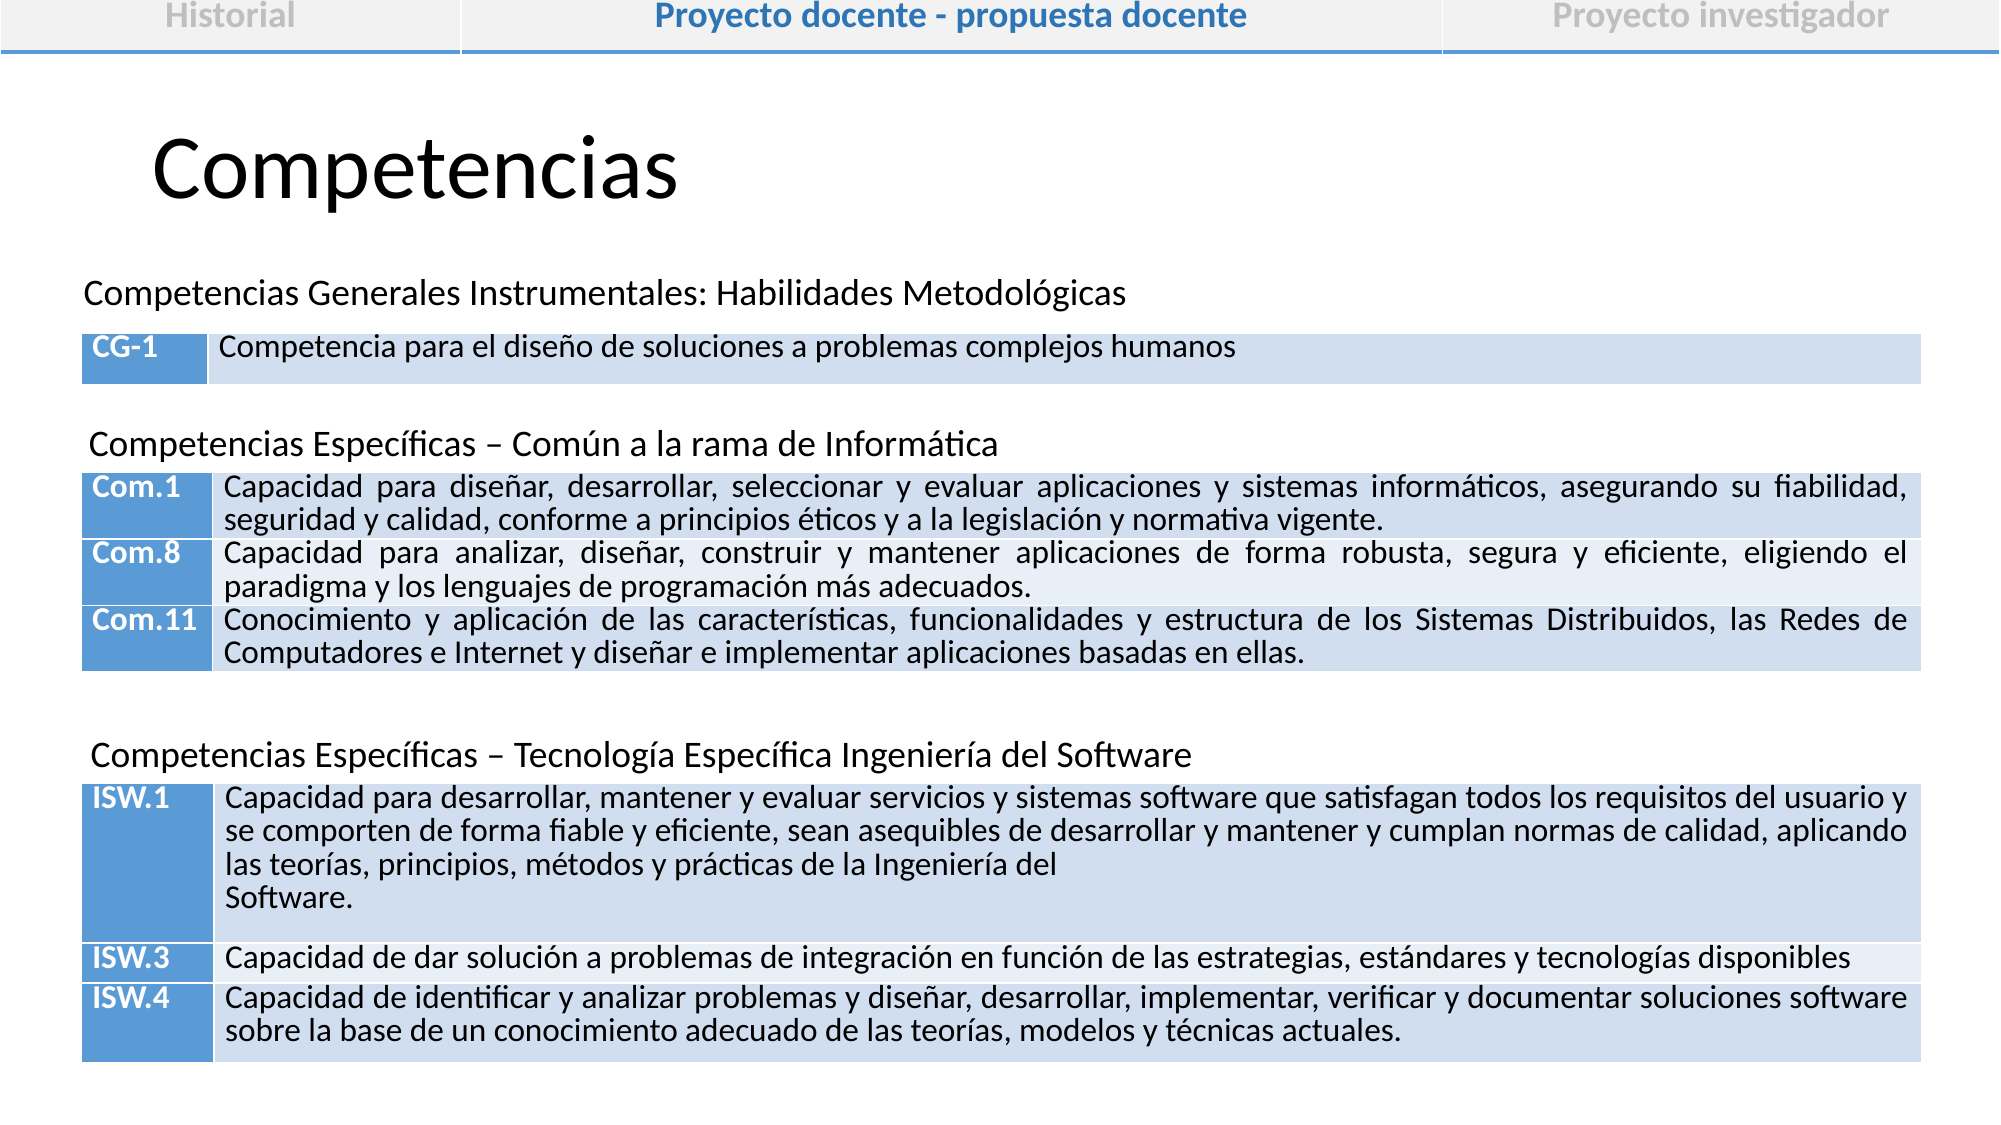

| Historial | Proyecto docente - propuesta docente | Proyecto investigador |
| --- | --- | --- |
# Competencias
Competencias Generales Instrumentales: Habilidades Metodológicas

| CG-1 | Competencia para el diseño de soluciones a problemas complejos humanos |
| --- | --- |
Competencias Específicas – Común a la rama de Informática
| Com.1 | Capacidad para diseñar, desarrollar, seleccionar y evaluar aplicaciones y sistemas informáticos, asegurando su fiabilidad, seguridad y calidad, conforme a principios éticos y a la legislación y normativa vigente. |
| --- | --- |
| Com.8 | Capacidad para analizar, diseñar, construir y mantener aplicaciones de forma robusta, segura y eficiente, eligiendo el paradigma y los lenguajes de programación más adecuados. |
| Com.11 | Conocimiento y aplicación de las características, funcionalidades y estructura de los Sistemas Distribuidos, las Redes de Computadores e Internet y diseñar e implementar aplicaciones basadas en ellas. |
Competencias Específicas – Tecnología Específica Ingeniería del Software
| ISW.1 | Capacidad para desarrollar, mantener y evaluar servicios y sistemas software que satisfagan todos los requisitos del usuario y se comporten de forma fiable y eficiente, sean asequibles de desarrollar y mantener y cumplan normas de calidad, aplicando las teorías, principios, métodos y prácticas de la Ingeniería del Software. |
| --- | --- |
| ISW.3 | Capacidad de dar solución a problemas de integración en función de las estrategias, estándares y tecnologías disponibles |
| ISW.4 | Capacidad de identificar y analizar problemas y diseñar, desarrollar, implementar, verificar y documentar soluciones software sobre la base de un conocimiento adecuado de las teorías, modelos y técnicas actuales. |